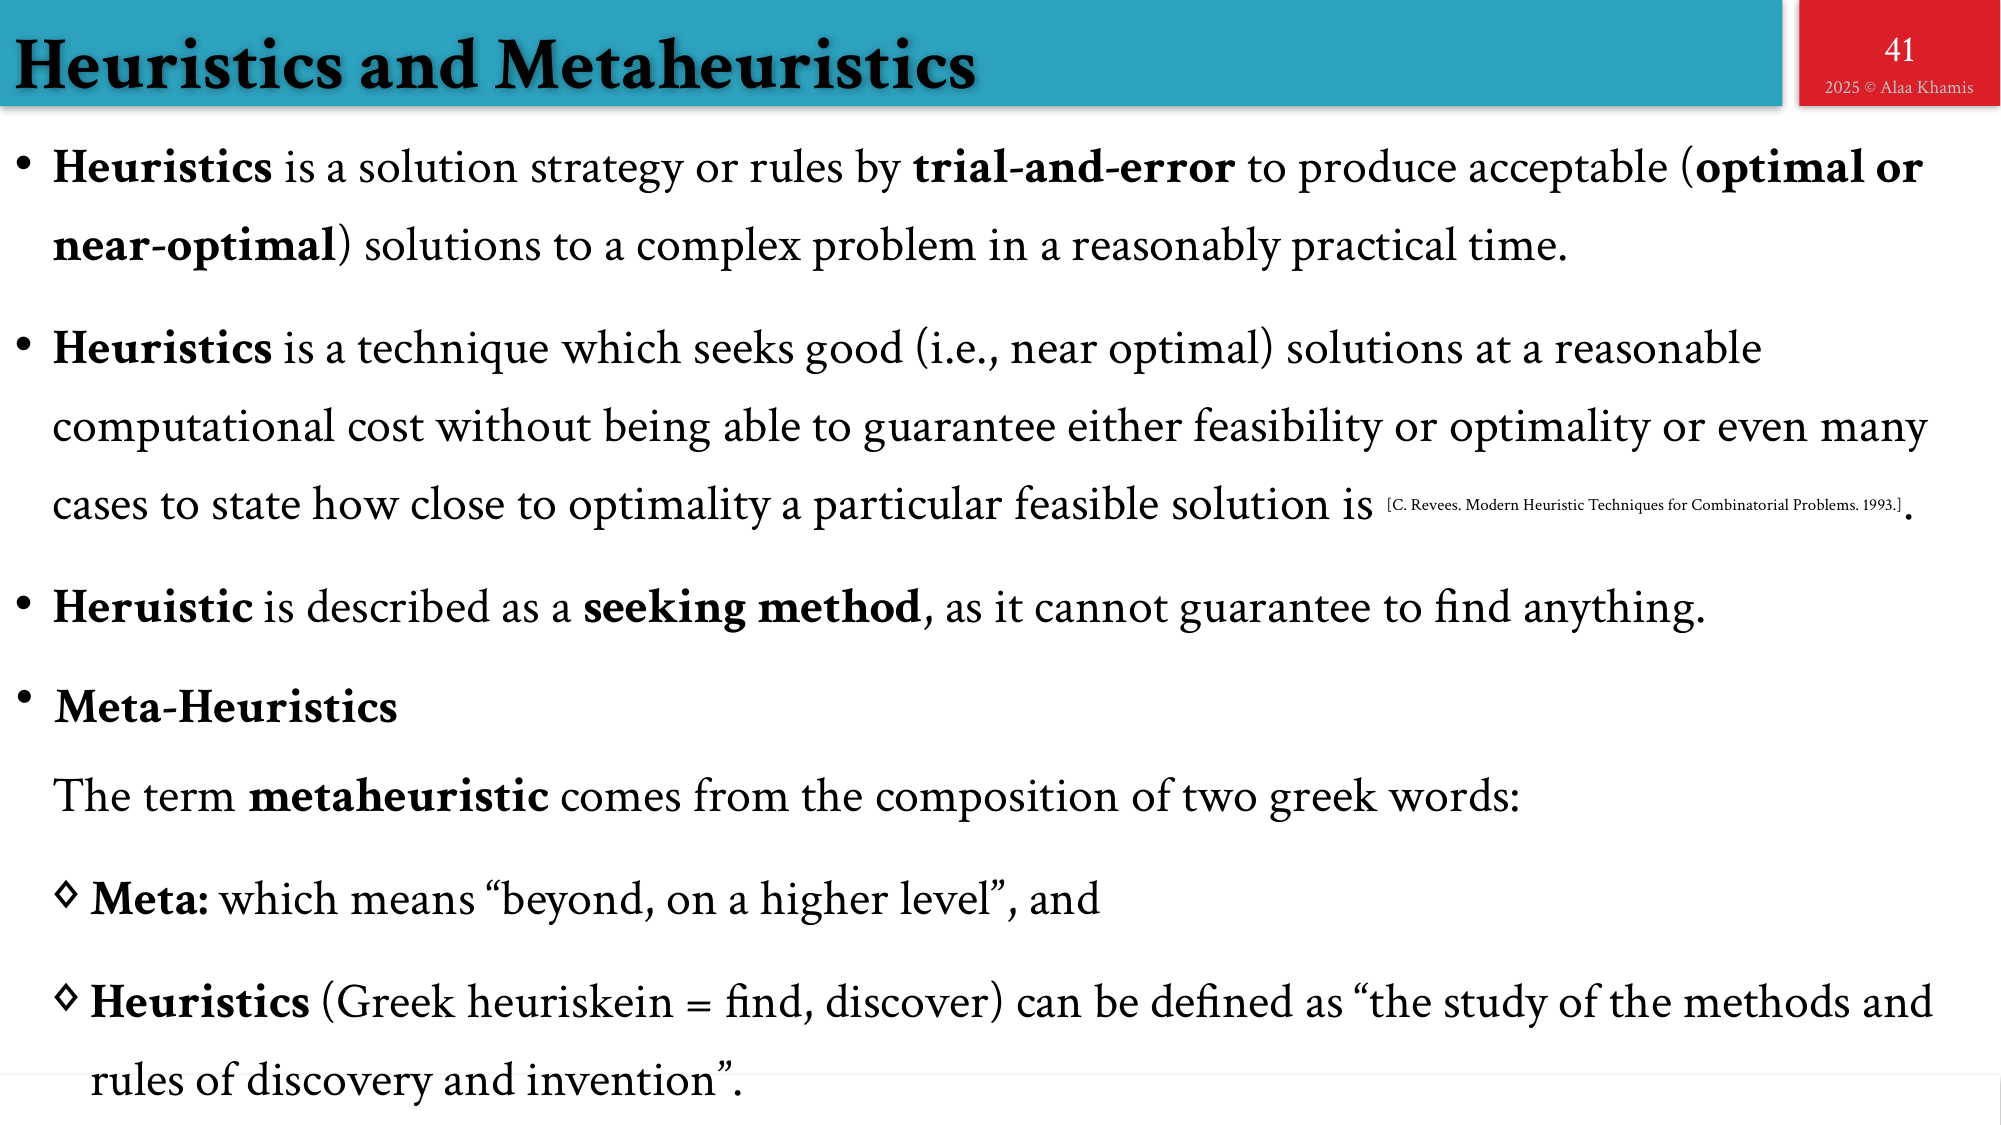

Heuristics and Metaheuristics
Heuristics is a solution strategy or rules by trial-and-error to produce acceptable (optimal or near-optimal) solutions to a complex problem in a reasonably practical time.
Heuristics is a technique which seeks good (i.e., near optimal) solutions at a reasonable computational cost without being able to guarantee either feasibility or optimality or even many cases to state how close to optimality a particular feasible solution is [C. Revees. Modern Heuristic Techniques for Combinatorial Problems. 1993.].
Heruistic is described as a seeking method, as it cannot guarantee to find anything.
Meta-Heuristics
The term metaheuristic comes from the composition of two greek words:
Meta: which means “beyond, on a higher level”, and
Heuristics (Greek heuriskein = find, discover) can be defined as “the study of the methods and rules of discovery and invention”.